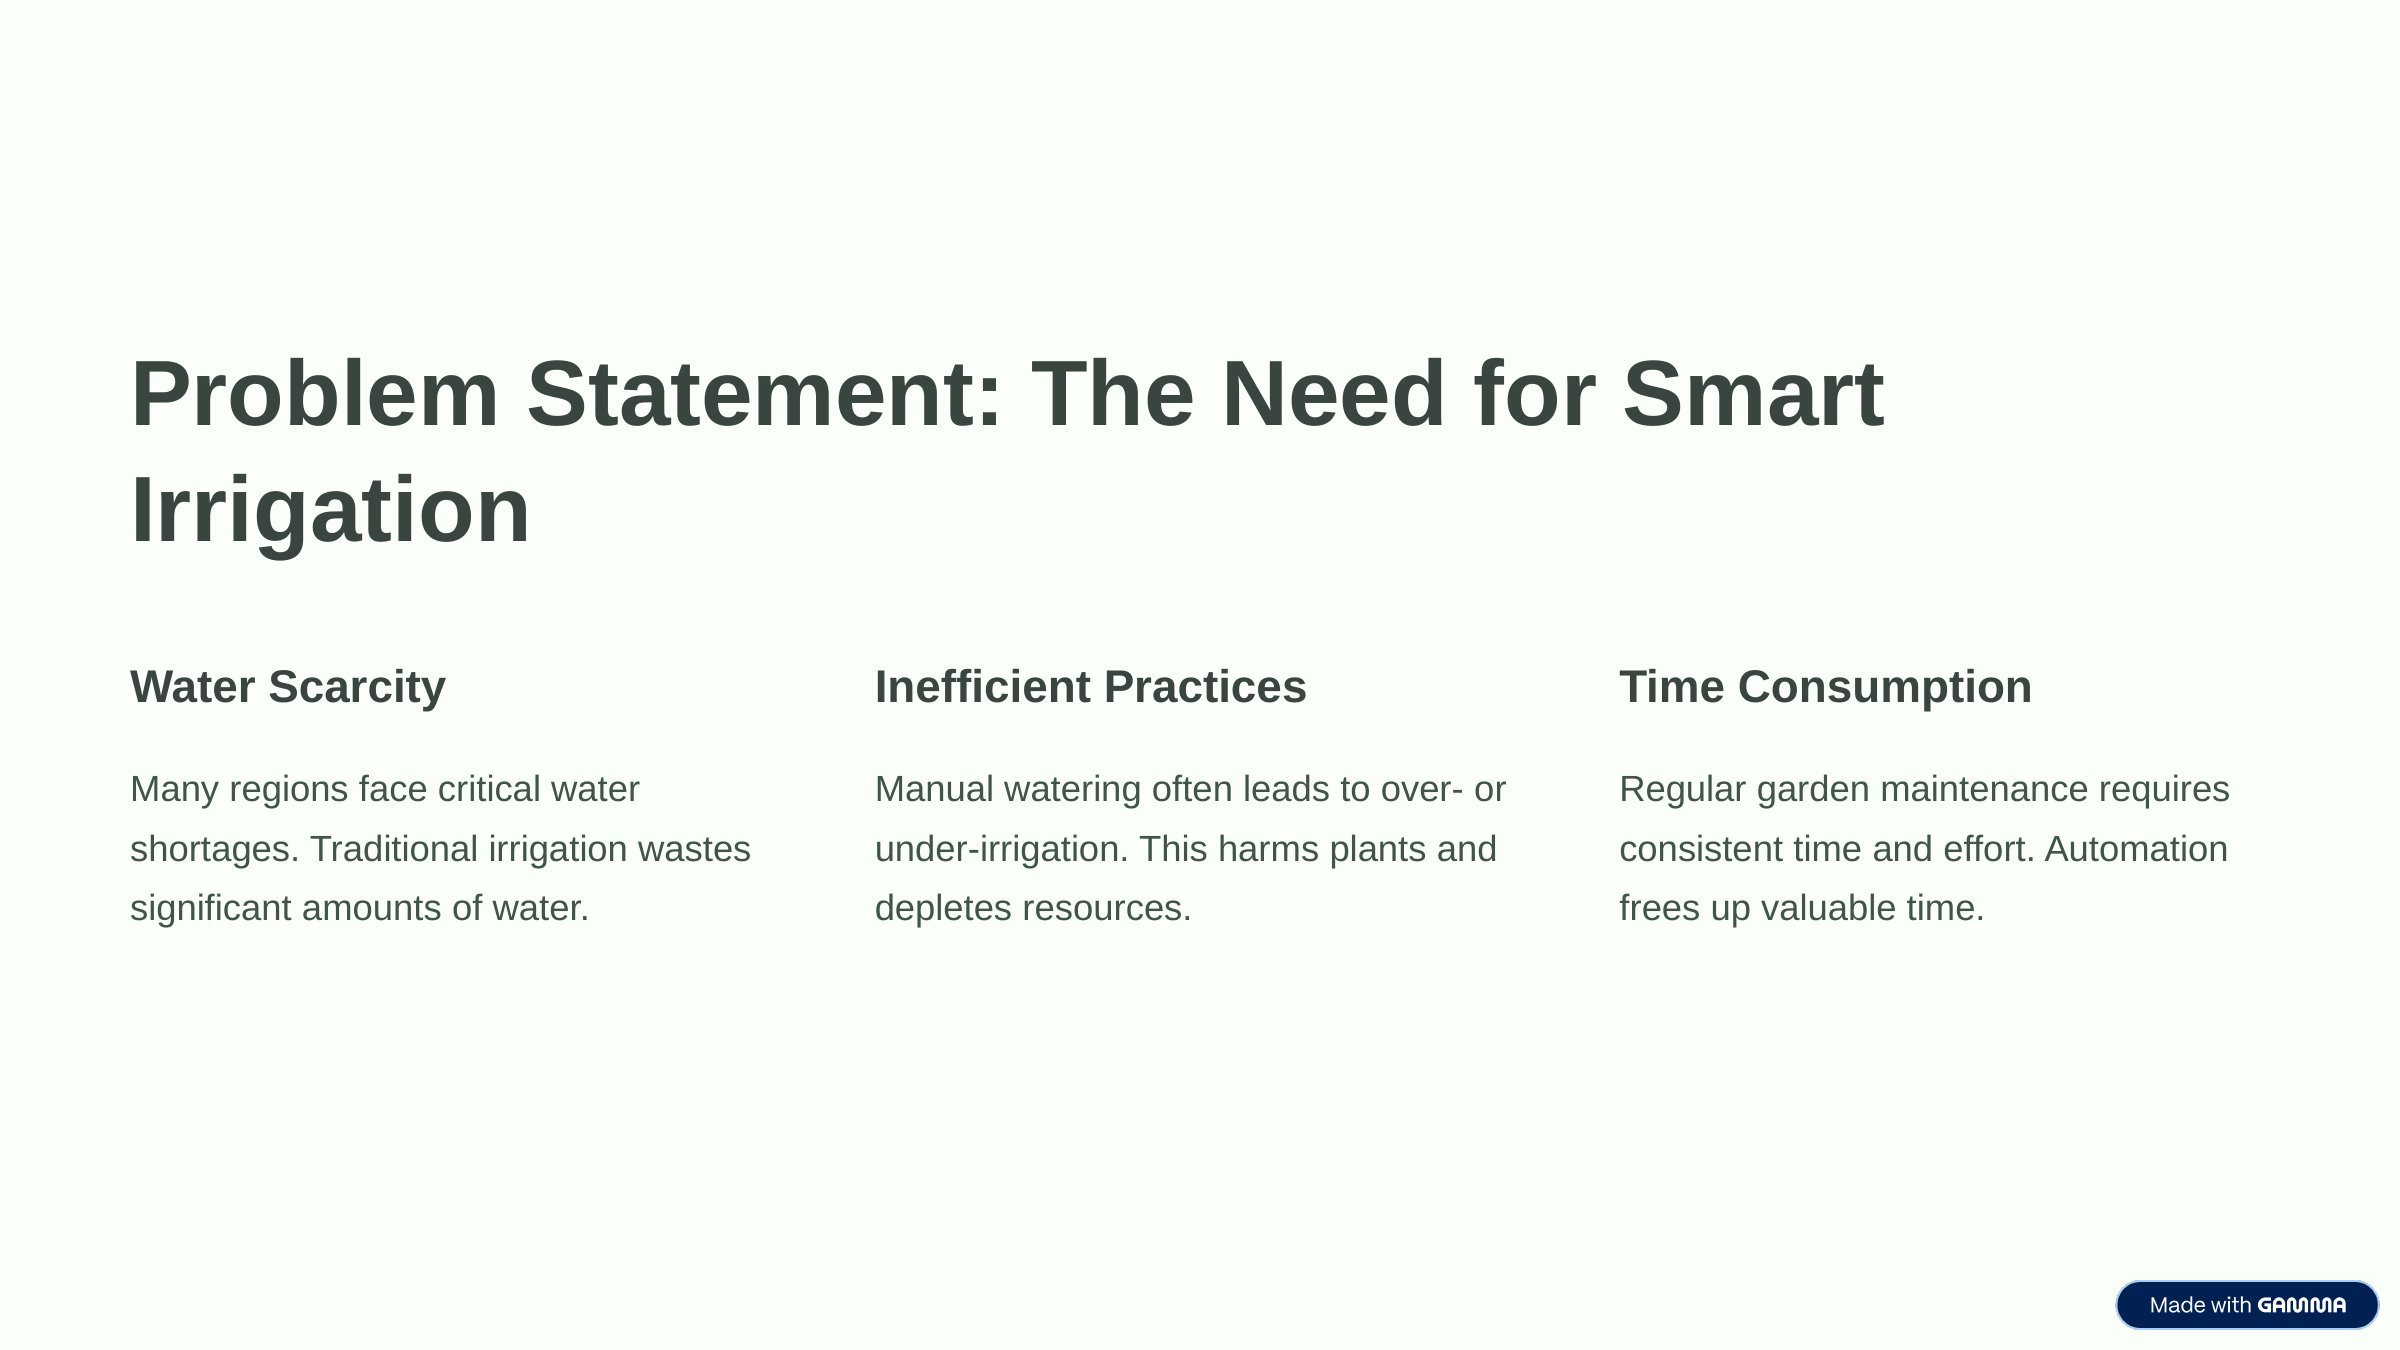

Problem Statement: The Need for Smart Irrigation
Water Scarcity
Inefficient Practices
Time Consumption
Many regions face critical water shortages. Traditional irrigation wastes significant amounts of water.
Manual watering often leads to over- or under-irrigation. This harms plants and depletes resources.
Regular garden maintenance requires consistent time and effort. Automation frees up valuable time.